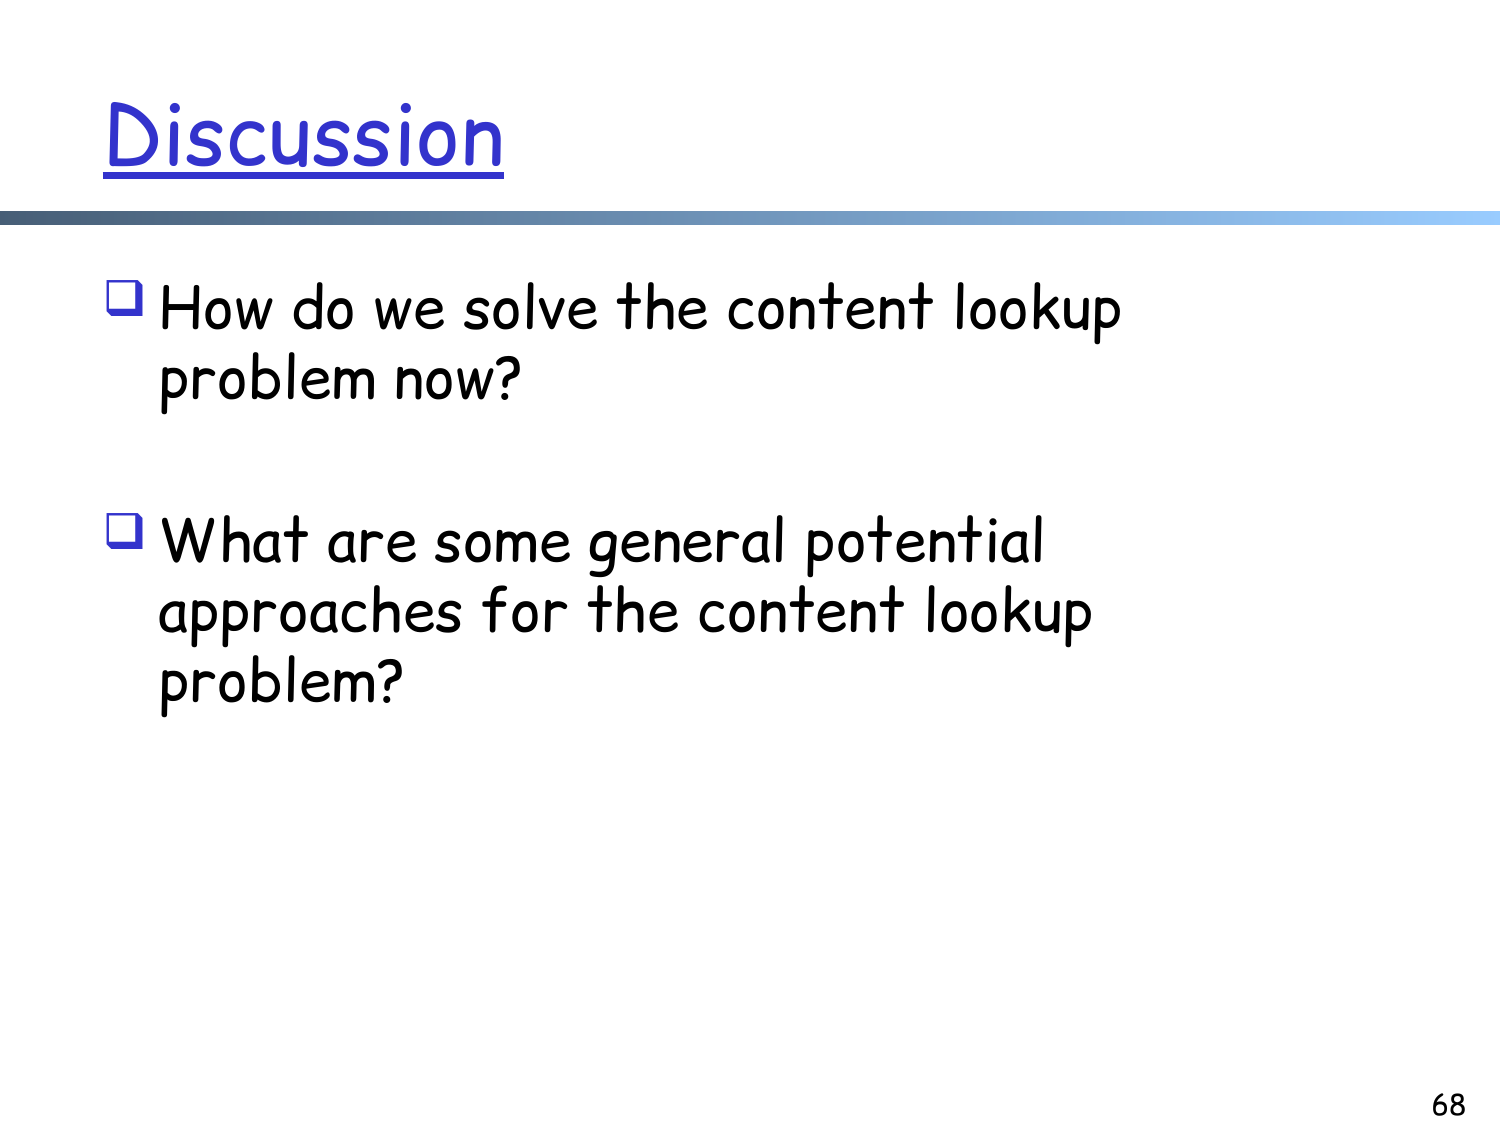

# Discussion
How do we solve the content lookup problem now?

What are some general potential approaches for the content lookup problem?
68